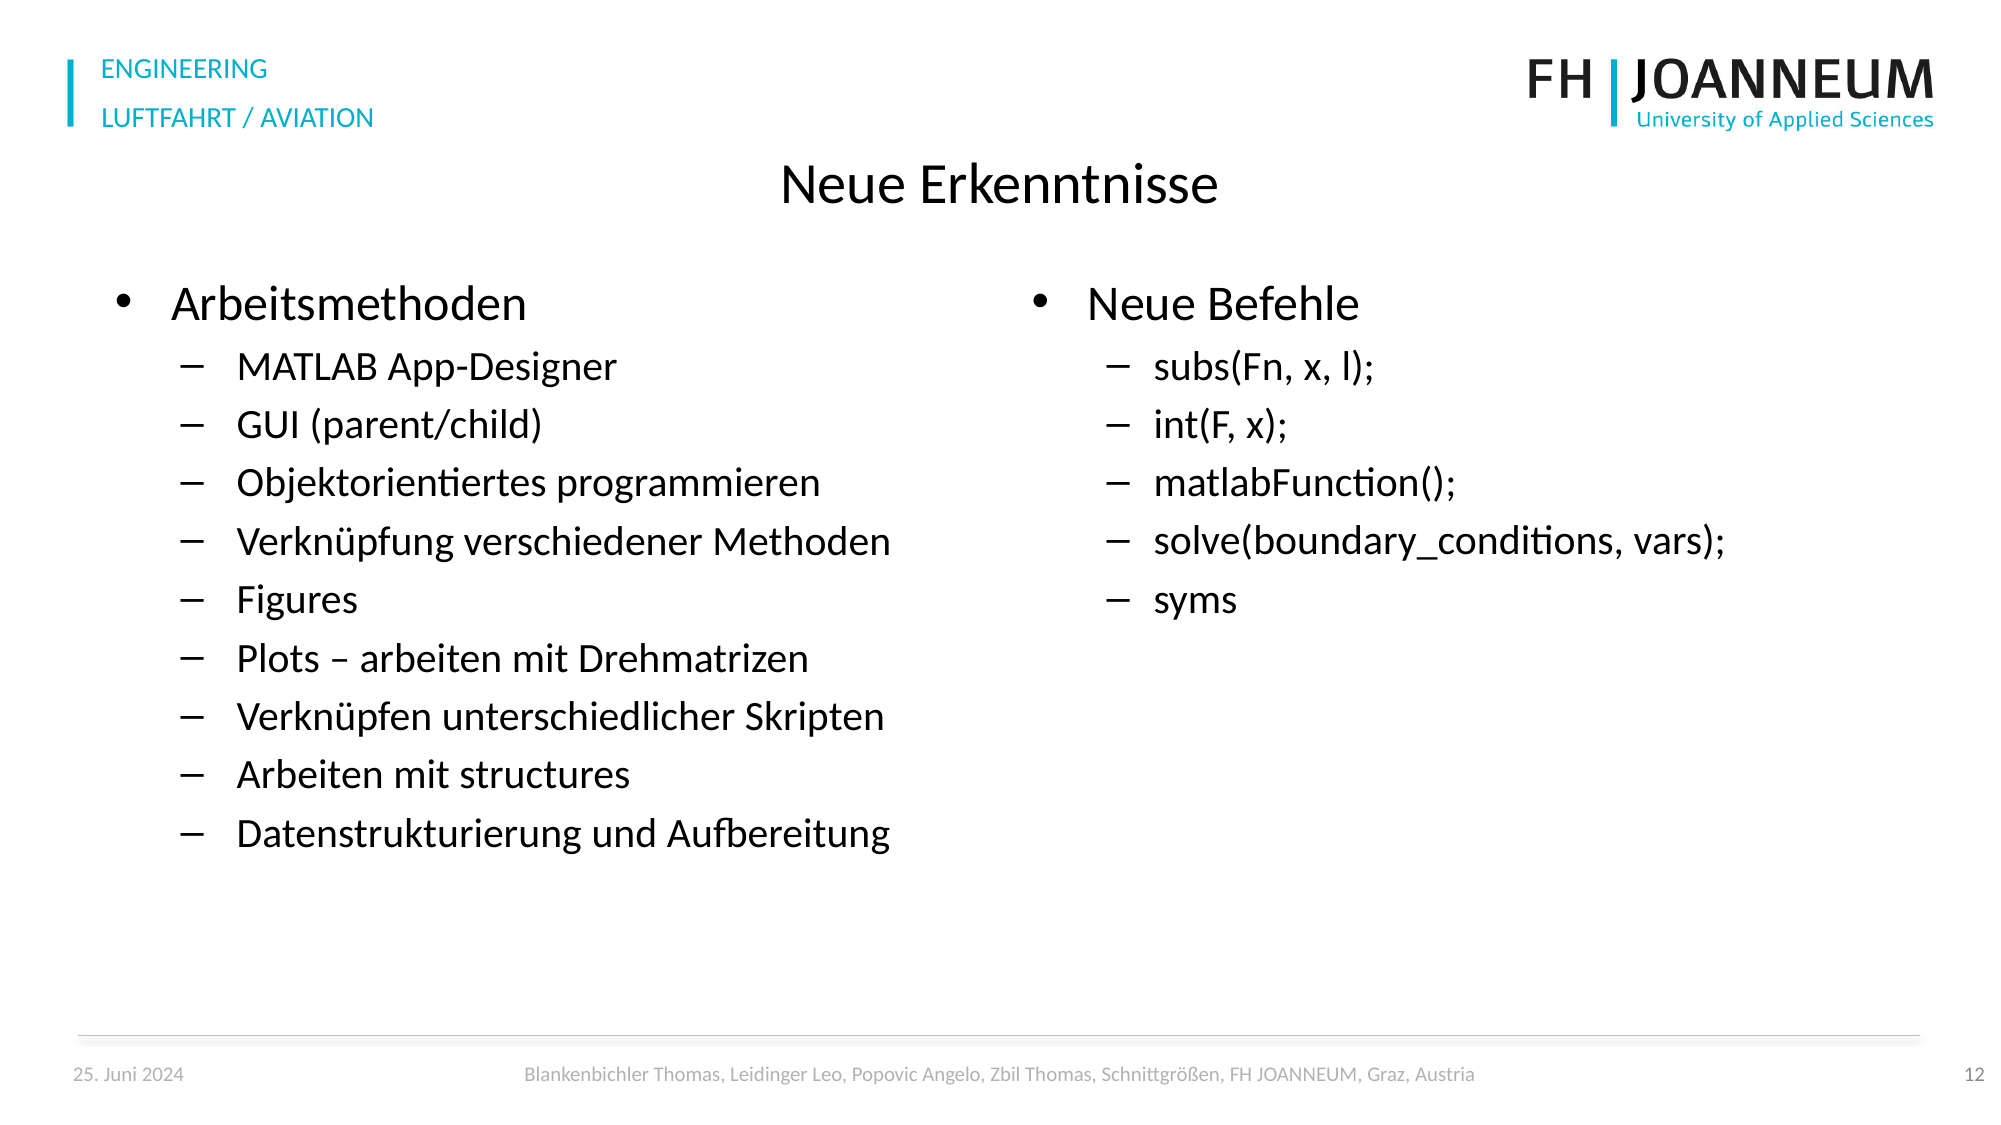

# Neue Erkenntnisse
Arbeitsmethoden
MATLAB App-Designer
GUI (parent/child)
Objektorientiertes programmieren
Verknüpfung verschiedener Methoden
Figures
Plots – arbeiten mit Drehmatrizen
Verknüpfen unterschiedlicher Skripten
Arbeiten mit structures
Datenstrukturierung und Aufbereitung

Neue Befehle
subs(Fn, x, l);
int(F, x);
matlabFunction();
solve(boundary_conditions, vars);
syms

12
25. Juni 2024
Blankenbichler Thomas, Leidinger Leo, Popovic Angelo, Zbil Thomas, Schnittgrößen, FH JOANNEUM, Graz, Austria